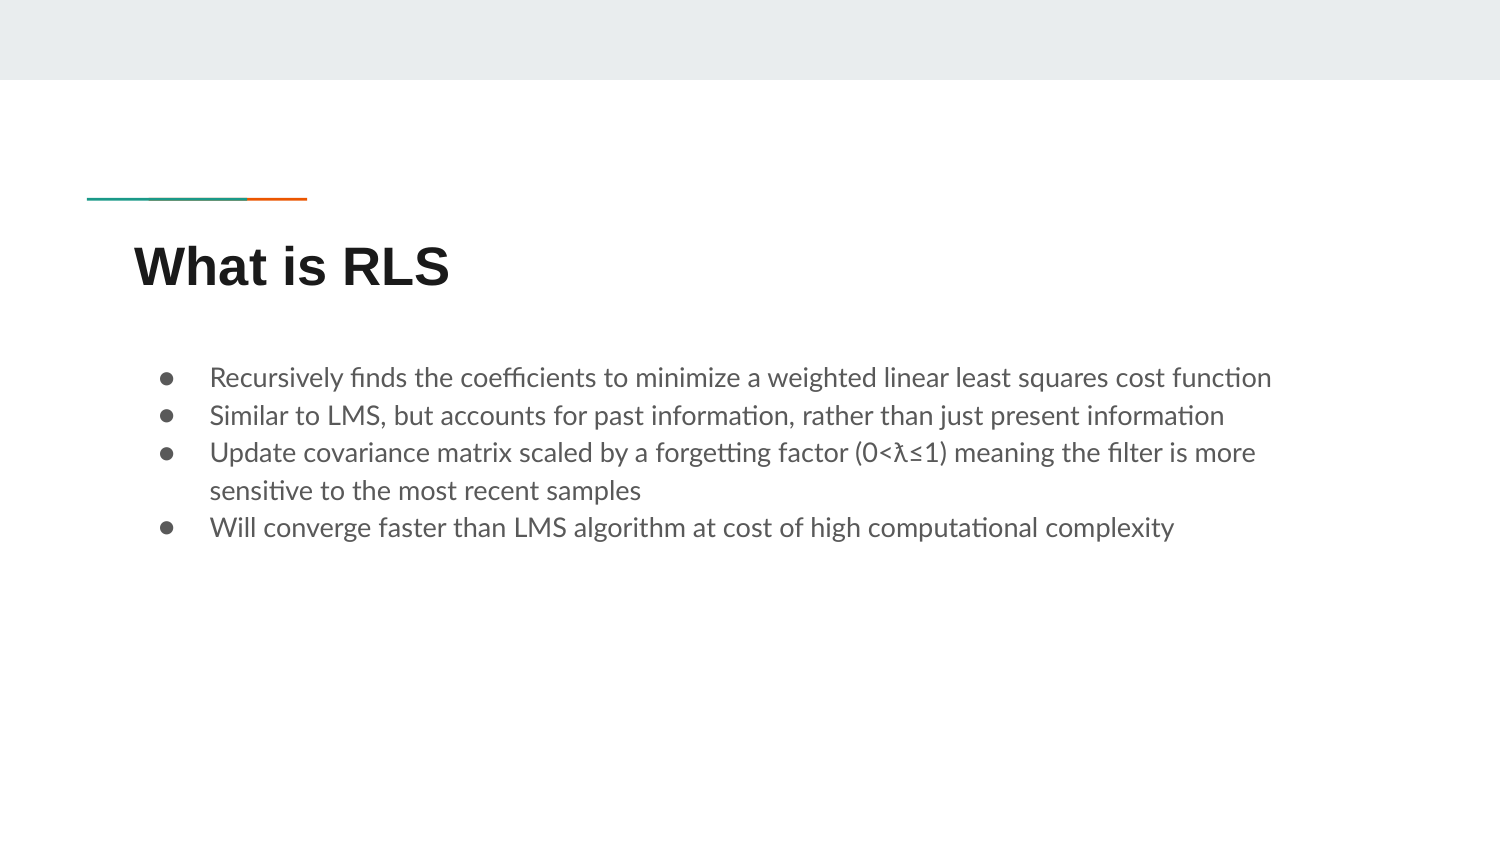

# What is RLS
Recursively finds the coefficients to minimize a weighted linear least squares cost function
Similar to LMS, but accounts for past information, rather than just present information
Update covariance matrix scaled by a forgetting factor (0<ƛ≤1) meaning the filter is more sensitive to the most recent samples
Will converge faster than LMS algorithm at cost of high computational complexity